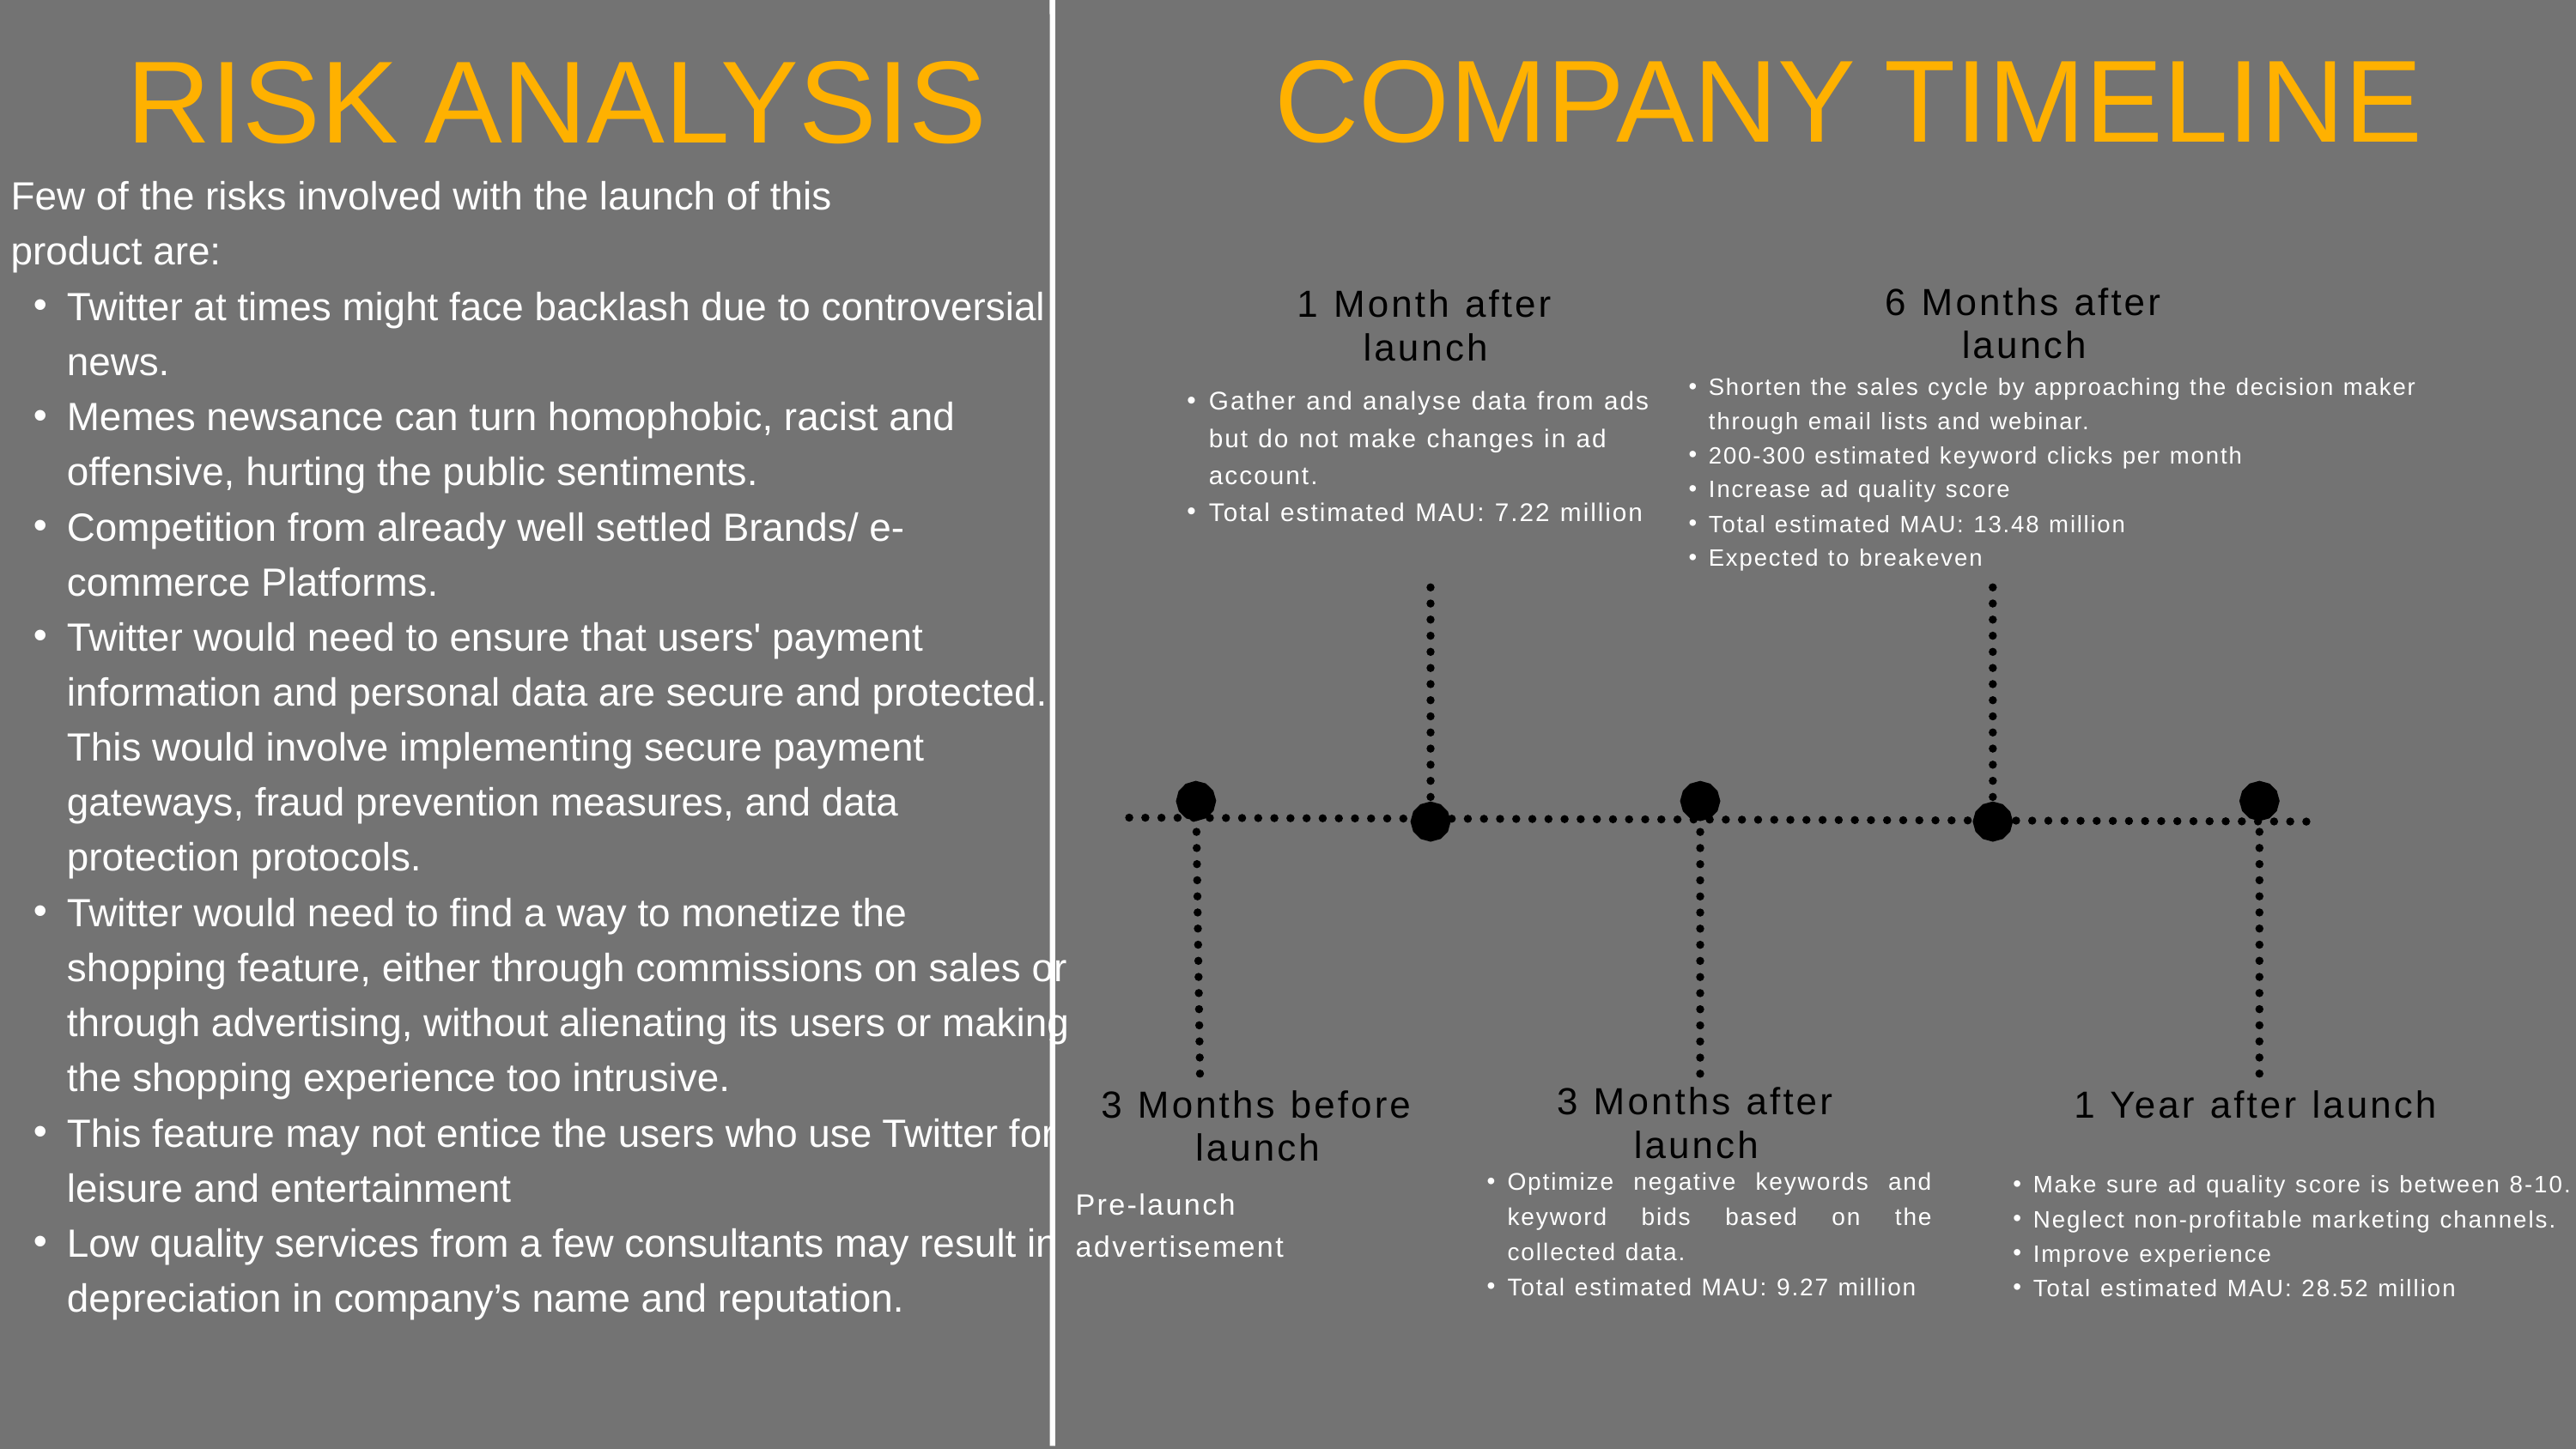

COMPANY TIMELINE
RISK ANALYSIS
 Few of the risks involved with the launch of this
 product are:
Twitter at times might face backlash due to controversial news.
Memes newsance can turn homophobic, racist and offensive, hurting the public sentiments.
Competition from already well settled Brands/ e-commerce Platforms.
Twitter would need to ensure that users' payment information and personal data are secure and protected. This would involve implementing secure payment gateways, fraud prevention measures, and data protection protocols.
Twitter would need to find a way to monetize the shopping feature, either through commissions on sales or through advertising, without alienating its users or making the shopping experience too intrusive.
This feature may not entice the users who use Twitter for leisure and entertainment
Low quality services from a few consultants may result in depreciation in company’s name and reputation.

6 Months after launch
1 Month after launch
Shorten the sales cycle by approaching the decision maker through email lists and webinar.
200-300 estimated keyword clicks per month
Increase ad quality score
Total estimated MAU: 13.48 million
Expected to breakeven

Gather and analyse data from ads but do not make changes in ad account.
Total estimated MAU: 7.22 million

3 Months after launch
3 Months before launch
1 Year after launch
Optimize negative keywords and keyword bids based on the collected data.
Total estimated MAU: 9.27 million

Make sure ad quality score is between 8-10.
Neglect non-profitable marketing channels.
Improve experience
Total estimated MAU: 28.52 million

Pre-launch advertisement